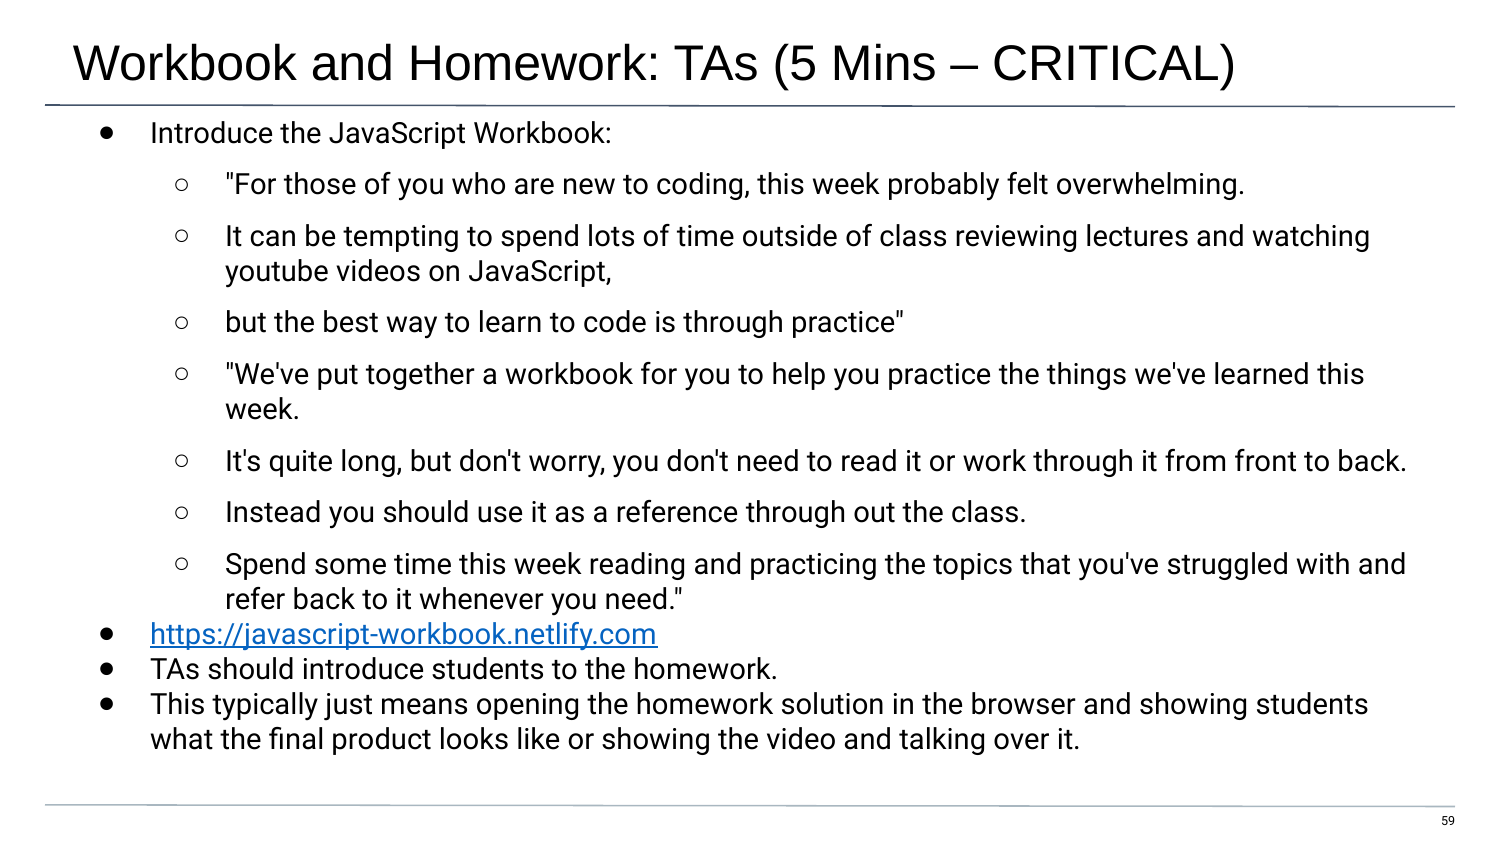

# Workbook and Homework: TAs (5 Mins – CRITICAL)
Introduce the JavaScript Workbook:
"For those of you who are new to coding, this week probably felt overwhelming.
It can be tempting to spend lots of time outside of class reviewing lectures and watching youtube videos on JavaScript,
but the best way to learn to code is through practice"
"We've put together a workbook for you to help you practice the things we've learned this week.
It's quite long, but don't worry, you don't need to read it or work through it from front to back.
Instead you should use it as a reference through out the class.
Spend some time this week reading and practicing the topics that you've struggled with and refer back to it whenever you need."
https://javascript-workbook.netlify.com
TAs should introduce students to the homework.
This typically just means opening the homework solution in the browser and showing students what the final product looks like or showing the video and talking over it.